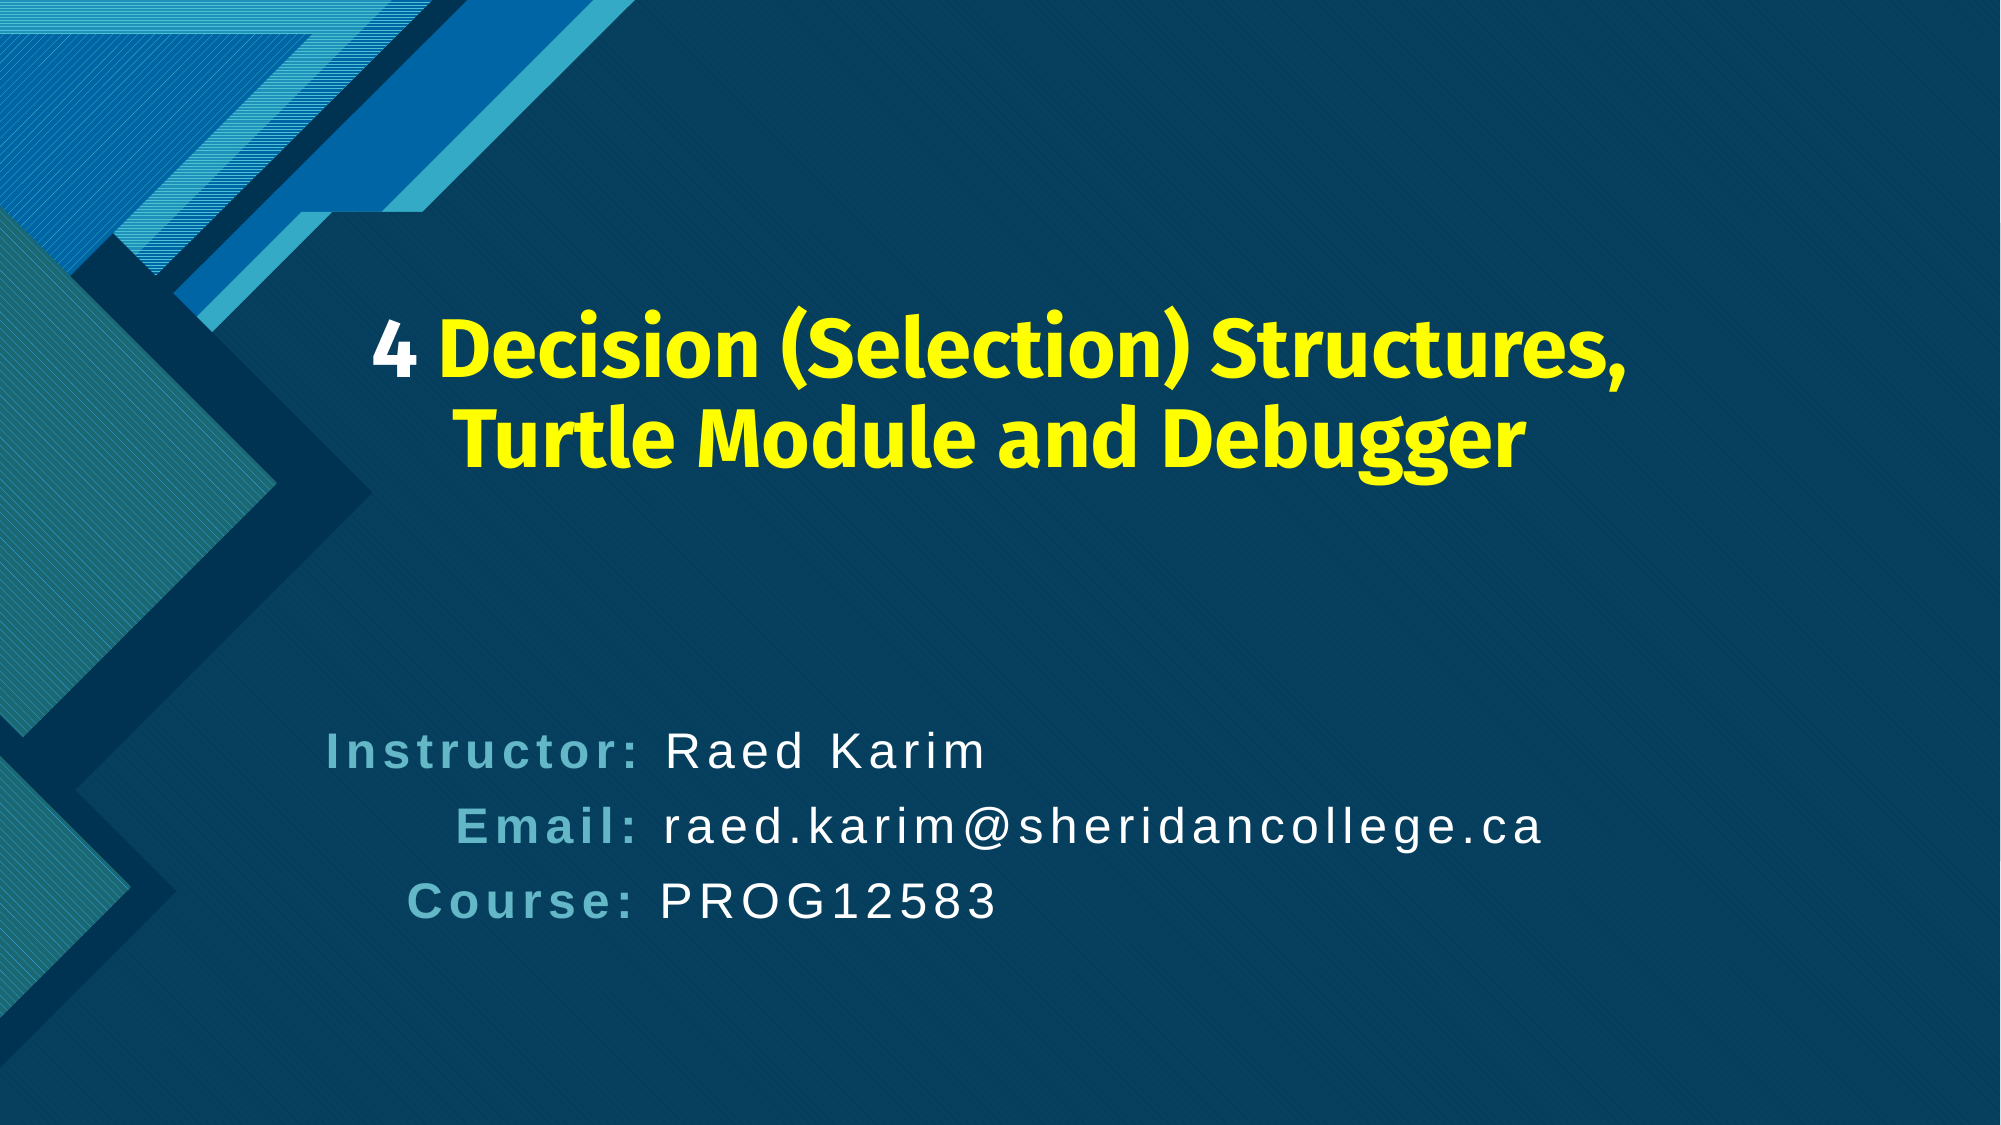

# 4 Decision (Selection) Structures, Turtle Module and Debugger
    Instructor: Raed Karim
	   Email: raed.karim@sheridancollege.ca
        Course: PROG12583